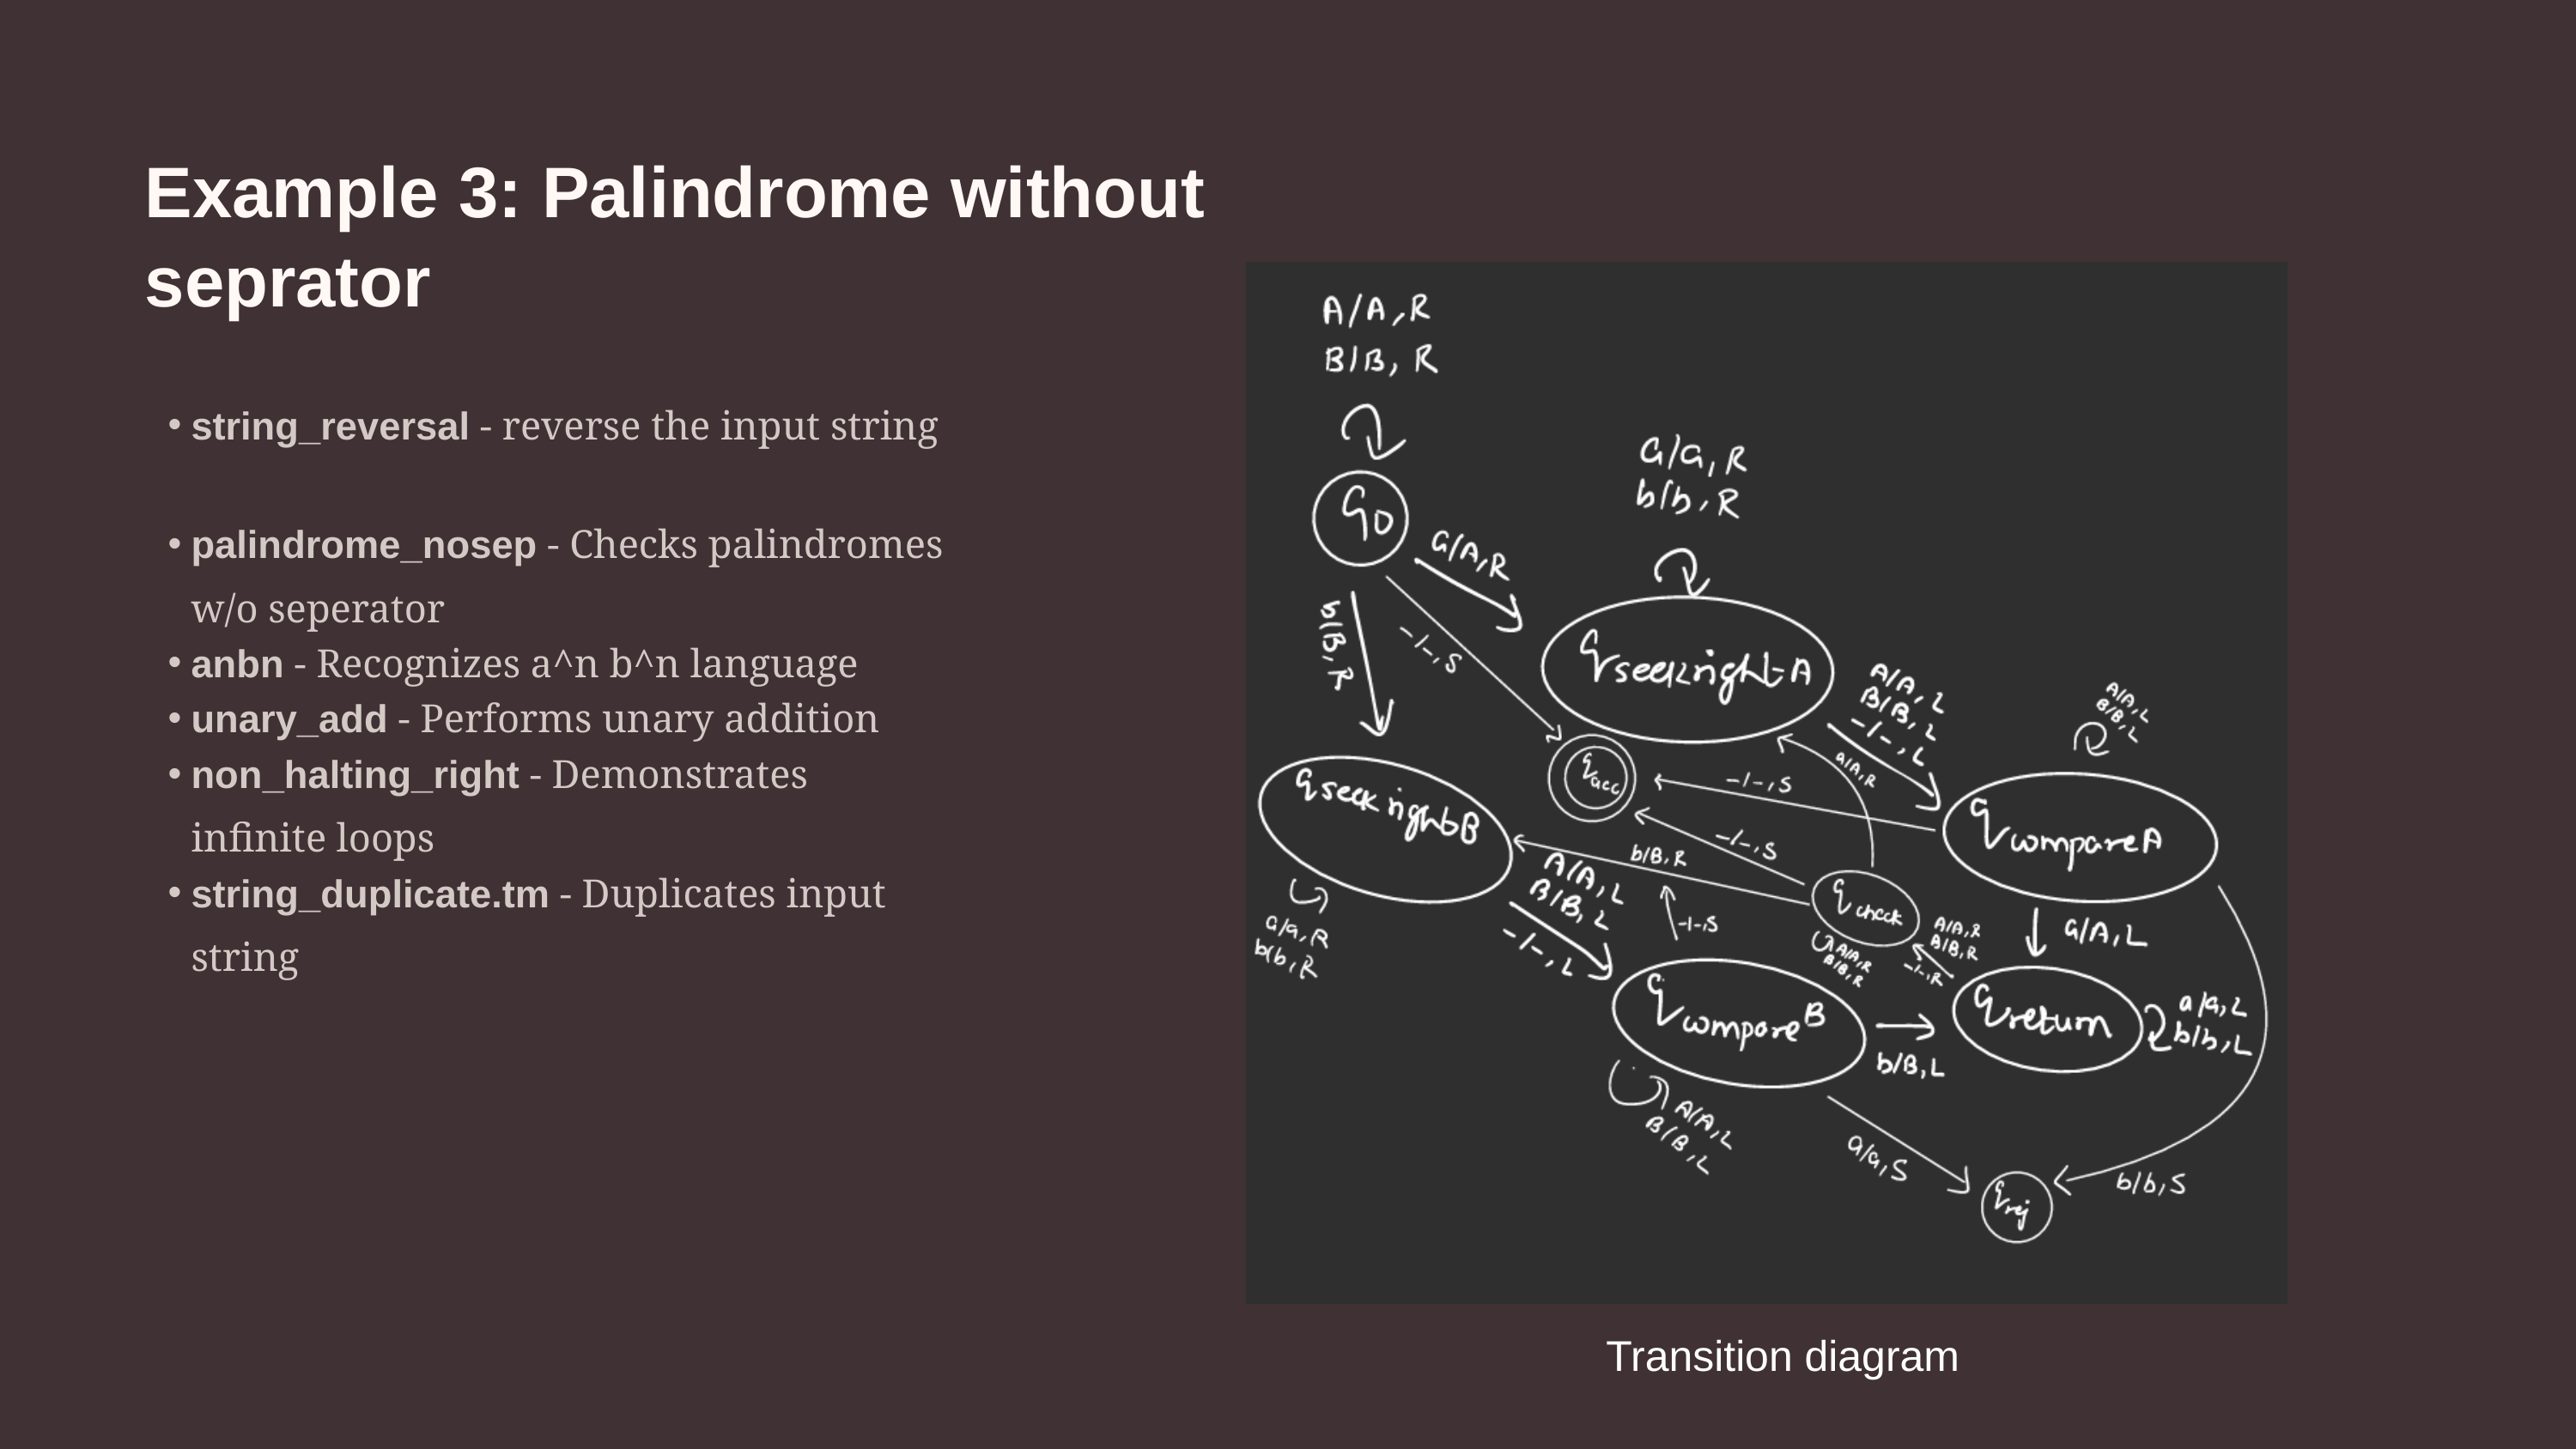

Example 3: Palindrome without seprator

string_reversal - reverse the input string
palindrome_nosep - Checks palindromes w/o seperator
anbn - Recognizes a^n b^n language
unary_add - Performs unary addition
non_halting_right - Demonstrates infinite loops
string_duplicate.tm - Duplicates input string
Transition diagram